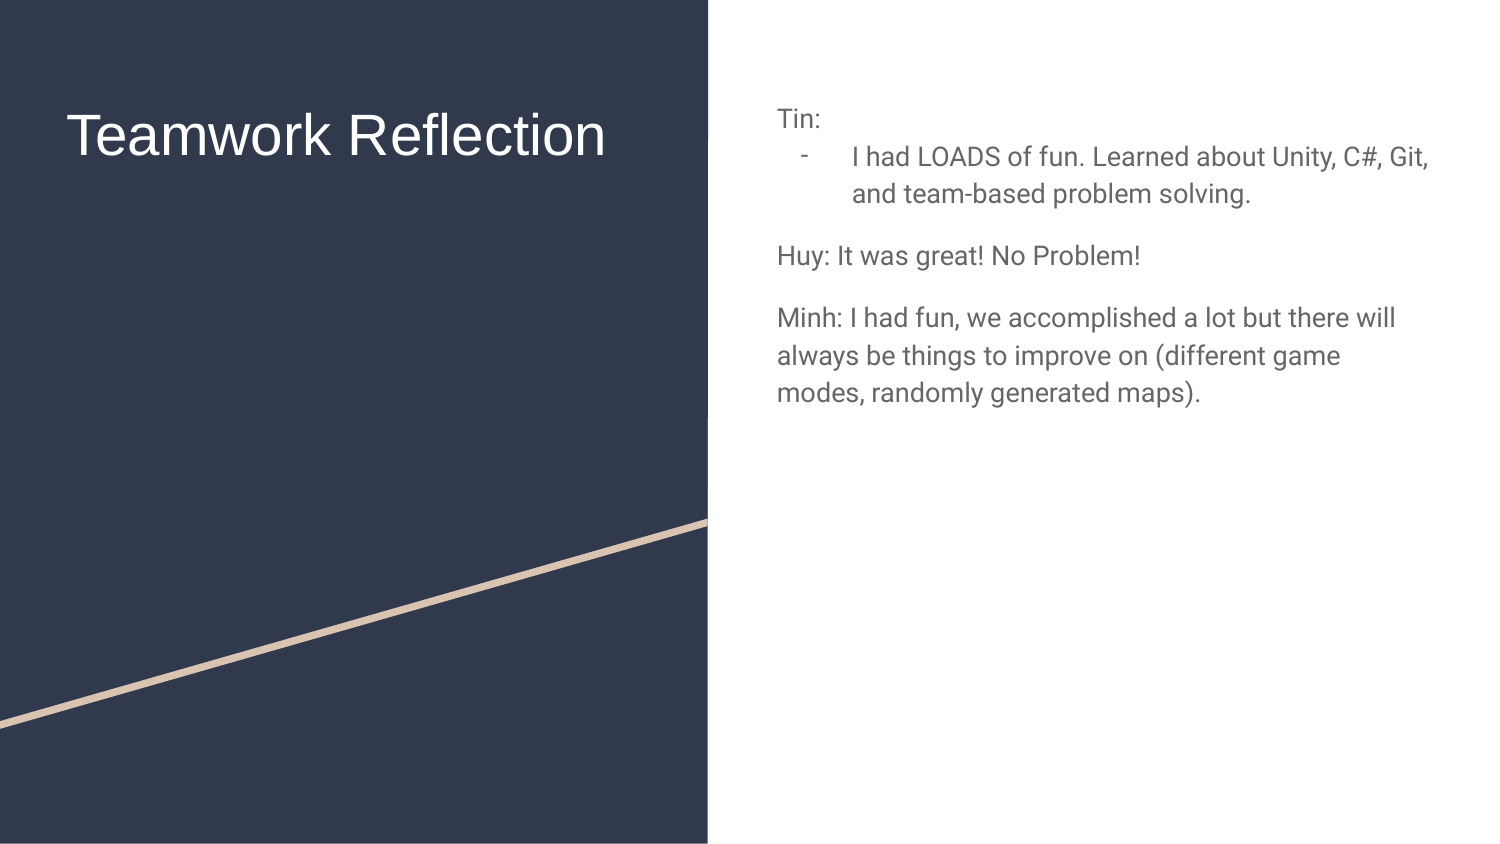

# Teamwork Reflection
Tin:
I had LOADS of fun. Learned about Unity, C#, Git, and team-based problem solving.
Huy: It was great! No Problem!
Minh: I had fun, we accomplished a lot but there will always be things to improve on (different game modes, randomly generated maps).